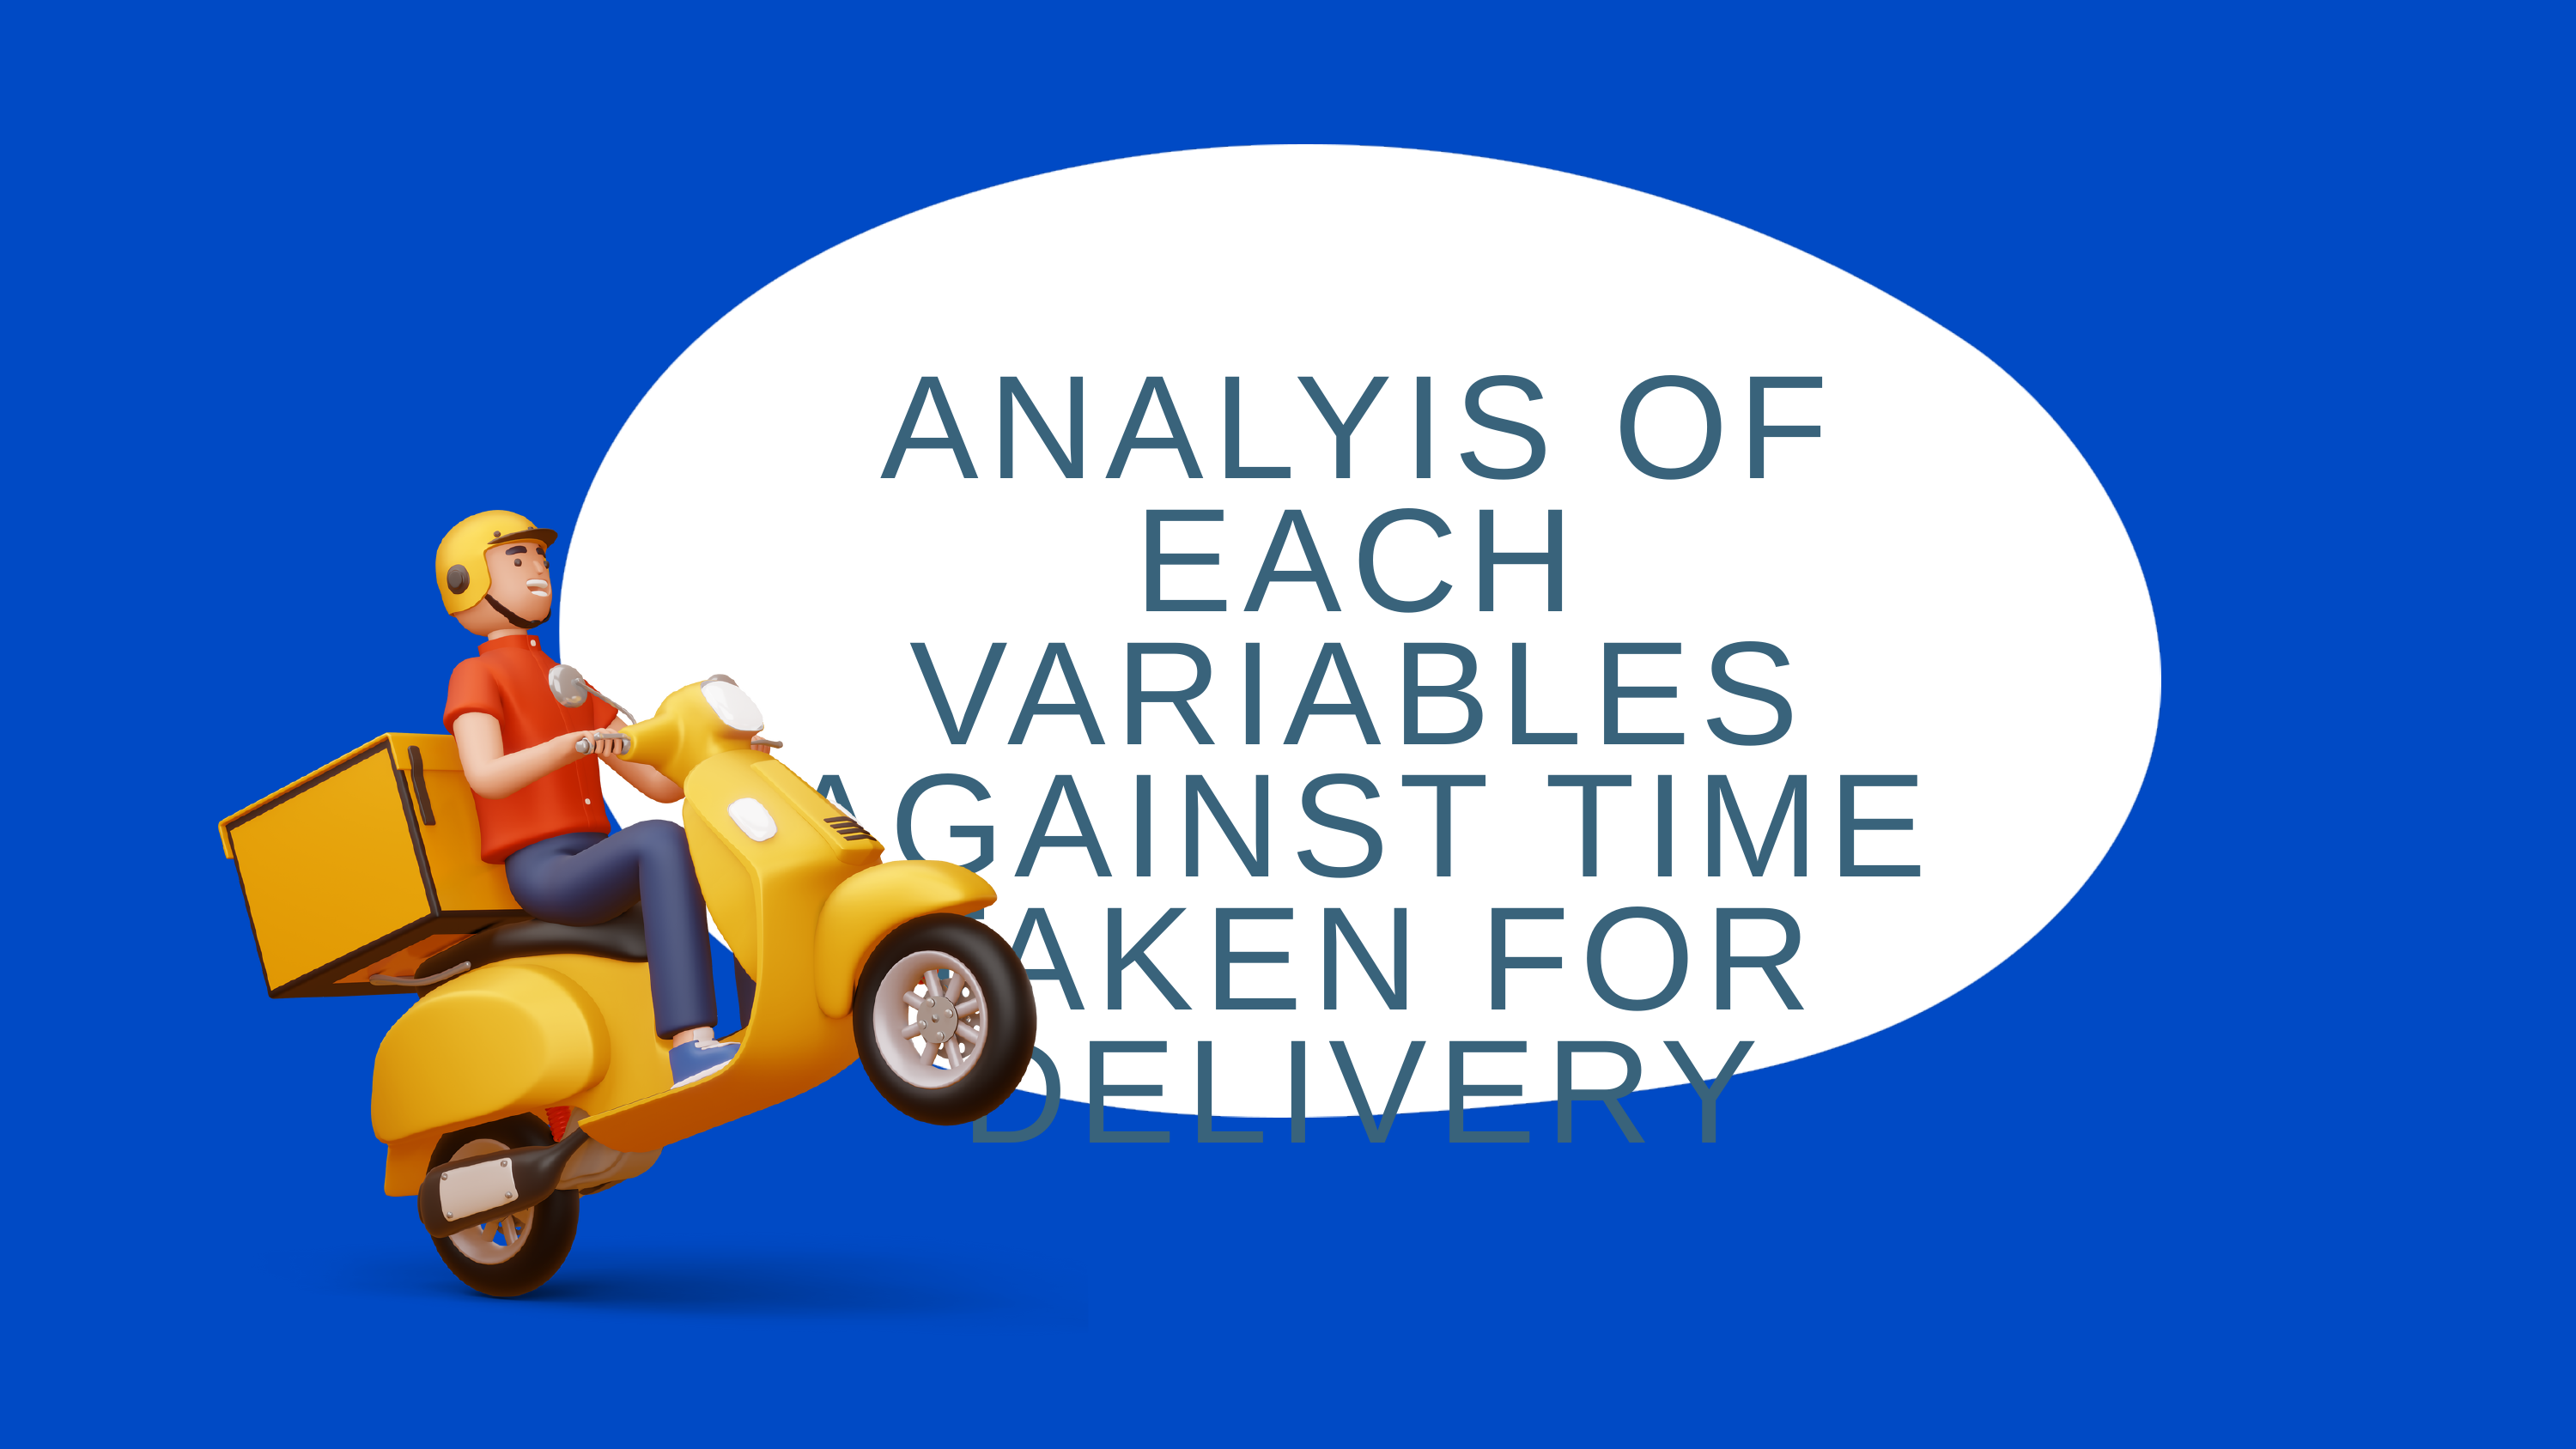

ANALYIS OF EACH VARIABLES AGAINST TIME TAKEN FOR DELIVERY